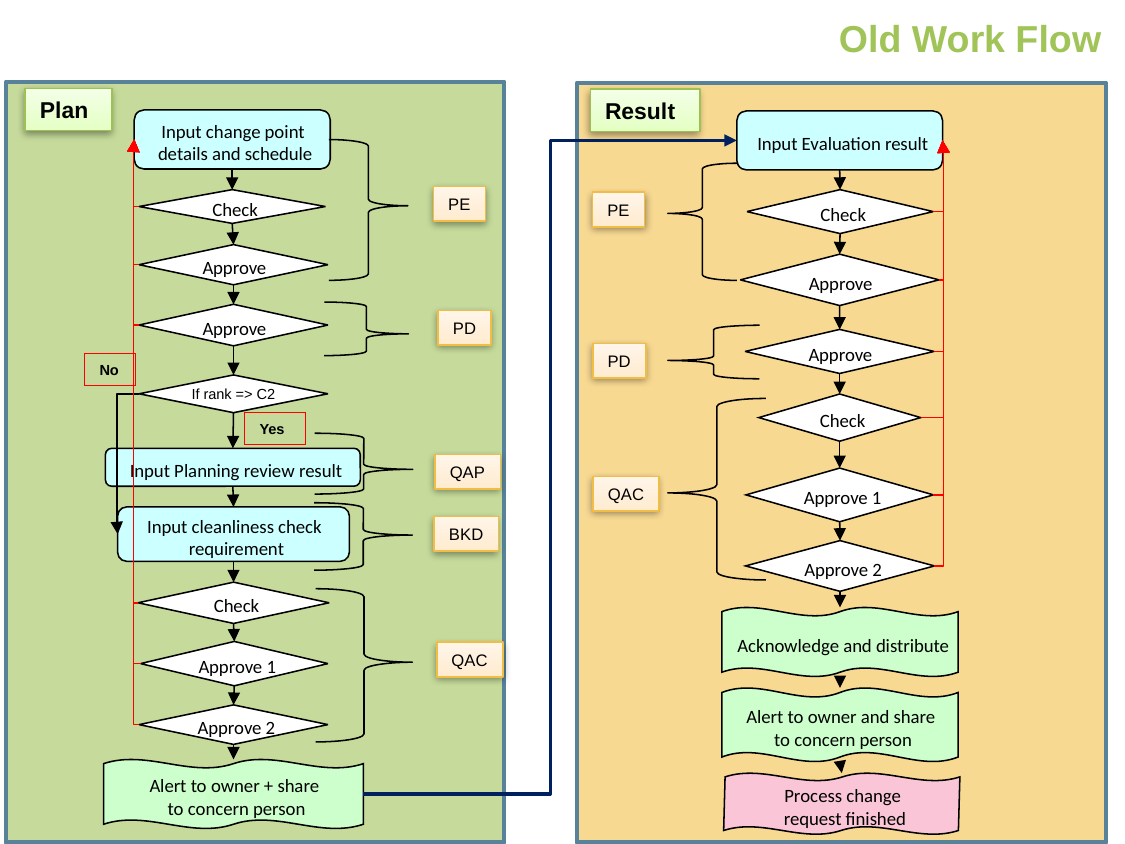

Old Work Flow

Plan
Result
Input change point
details and schedule
Input Evaluation result

PE
Check
Check
PE
Approve
Approve

Approve
PD

Approve
PD
No

If rank => C2
Check

Yes

Input Planning review result
QAP
Approve 1
QAC

Input cleanliness check
requirement
BKD
Approve 2
Check

Acknowledge and distribute
Approve 1
QAC
Alert to owner and share
to concern person
Approve 2
Alert to owner + share
to concern person
Process change
request finished